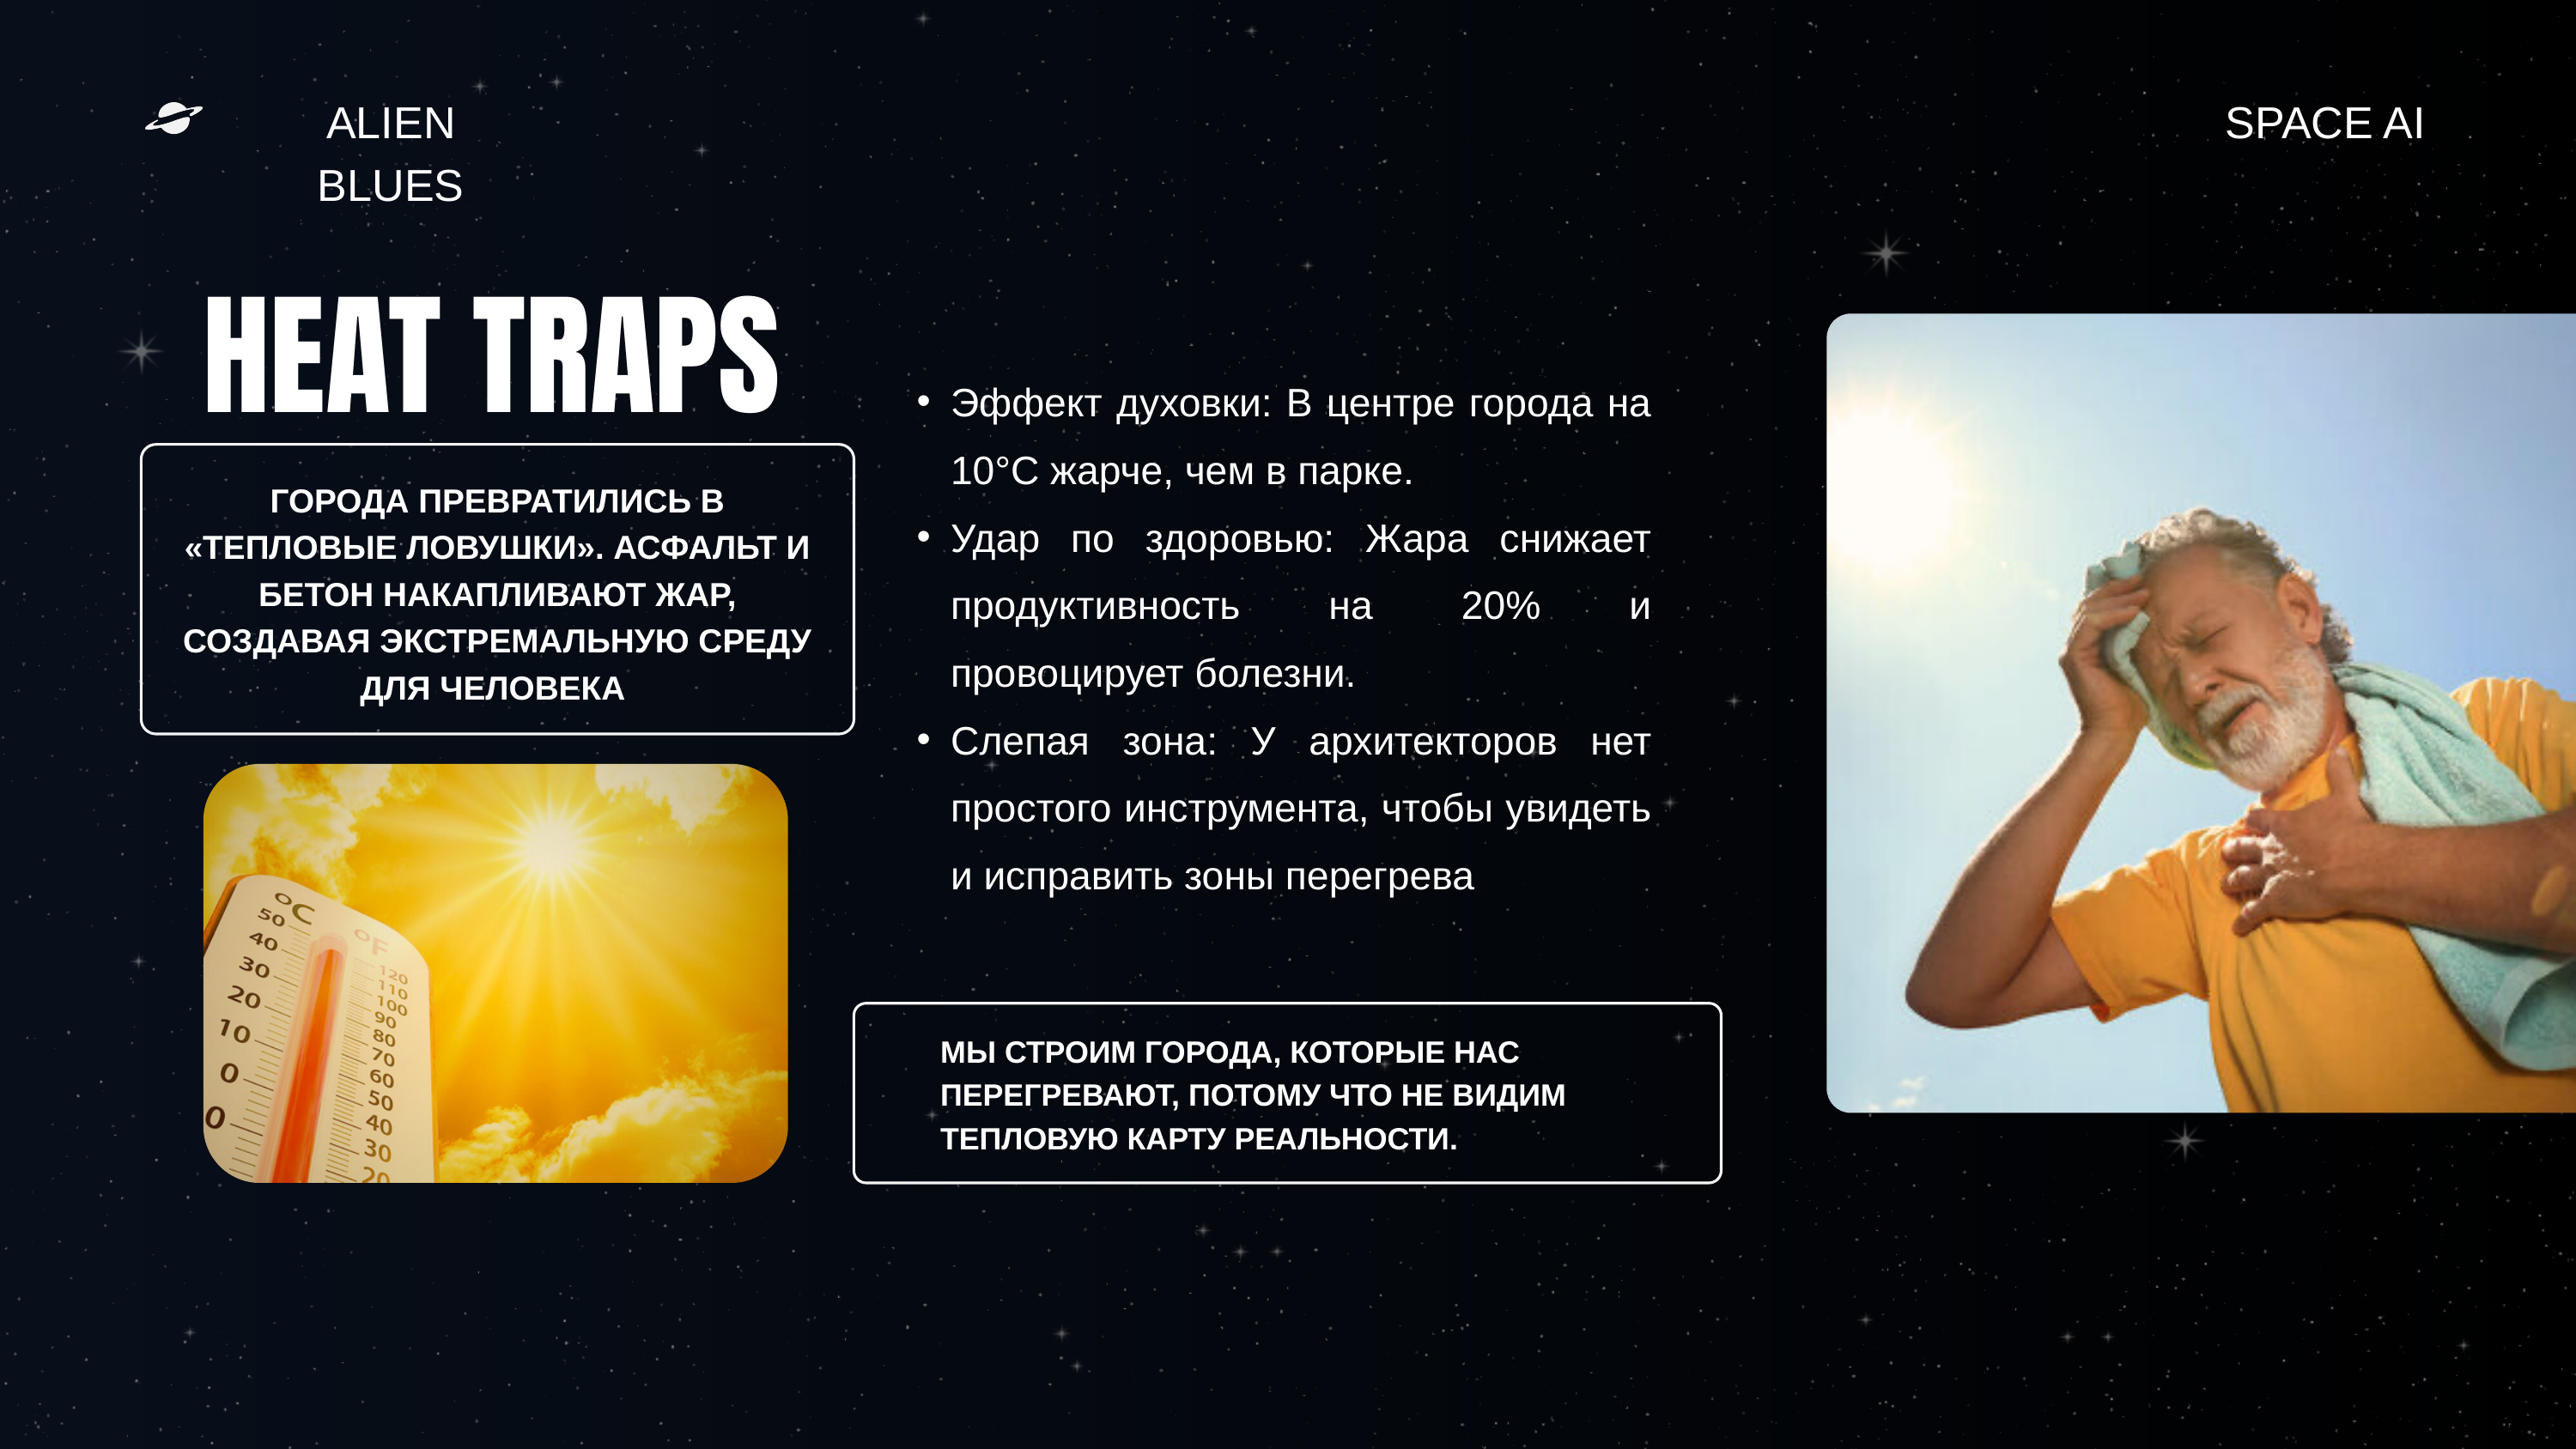

ALIEN BLUES
SPACE AI

HEAT TRAPS

Эффект духовки: В центре города на 10°C жарче, чем в парке.
Удар по здоровью: Жара снижает продуктивность на 20% и провоцирует болезни.
Слепая зона: У архитекторов нет простого инструмента, чтобы увидеть и исправить зоны перегрева

ГОРОДА ПРЕВРАТИЛИСЬ В «ТЕПЛОВЫЕ ЛОВУШКИ». АСФАЛЬТ И БЕТОН НАКАПЛИВАЮТ ЖАР, СОЗДАВАЯ ЭКСТРЕМАЛЬНУЮ СРЕДУ ДЛЯ ЧЕЛОВЕКА

МЫ СТРОИМ ГОРОДА, КОТОРЫЕ НАС ПЕРЕГРЕВАЮТ, ПОТОМУ ЧТО НЕ ВИДИМ ТЕПЛОВУЮ КАРТУ РЕАЛЬНОСТИ.